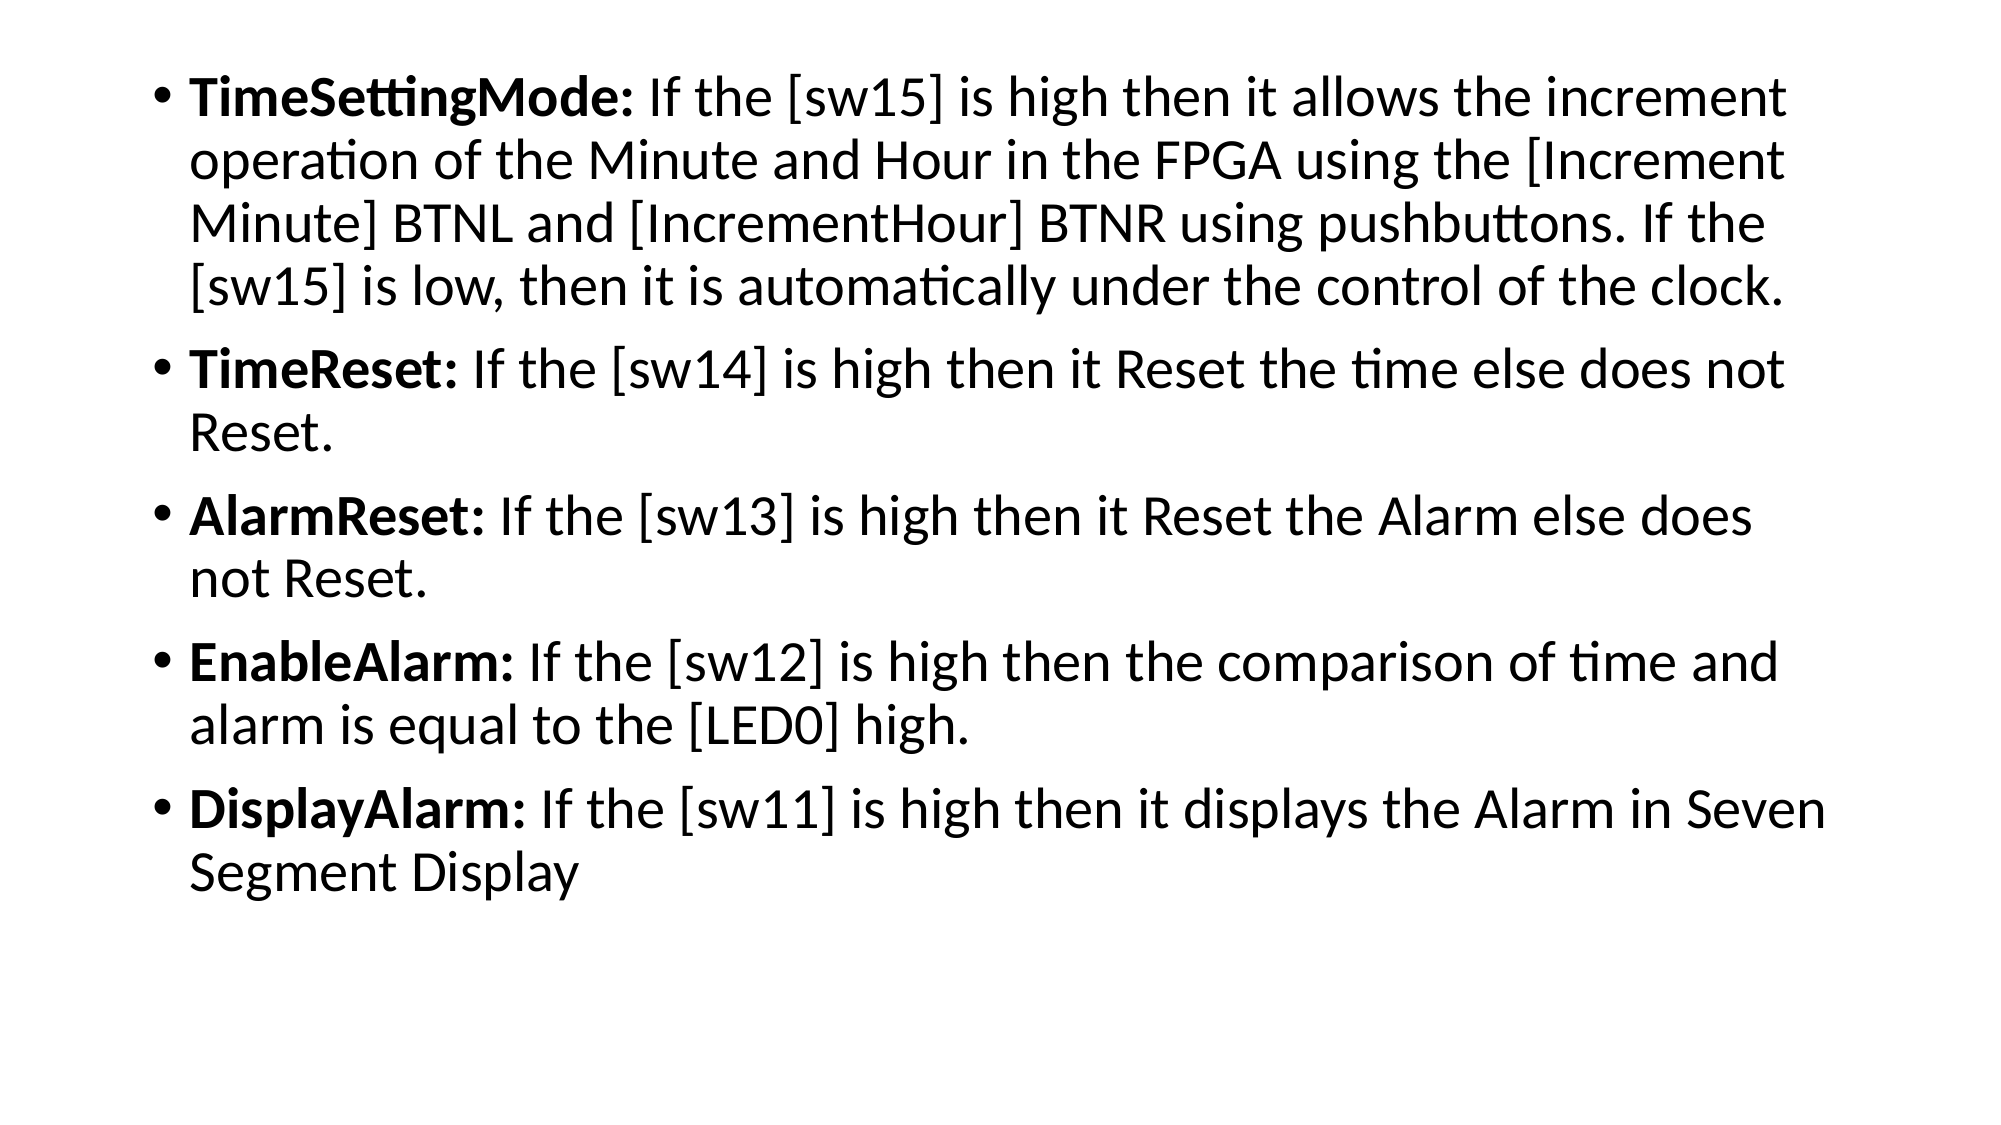

TimeSettingMode: If the [sw15] is high then it allows the increment operation of the Minute and Hour in the FPGA using the [Increment Minute] BTNL and [IncrementHour] BTNR using pushbuttons. If the [sw15] is low, then it is automatically under the control of the clock.
TimeReset: If the [sw14] is high then it Reset the time else does not Reset.
AlarmReset: If the [sw13] is high then it Reset the Alarm else does not Reset.
EnableAlarm: If the [sw12] is high then the comparison of time and alarm is equal to the [LED0] high.
DisplayAlarm: If the [sw11] is high then it displays the Alarm in Seven Segment Display